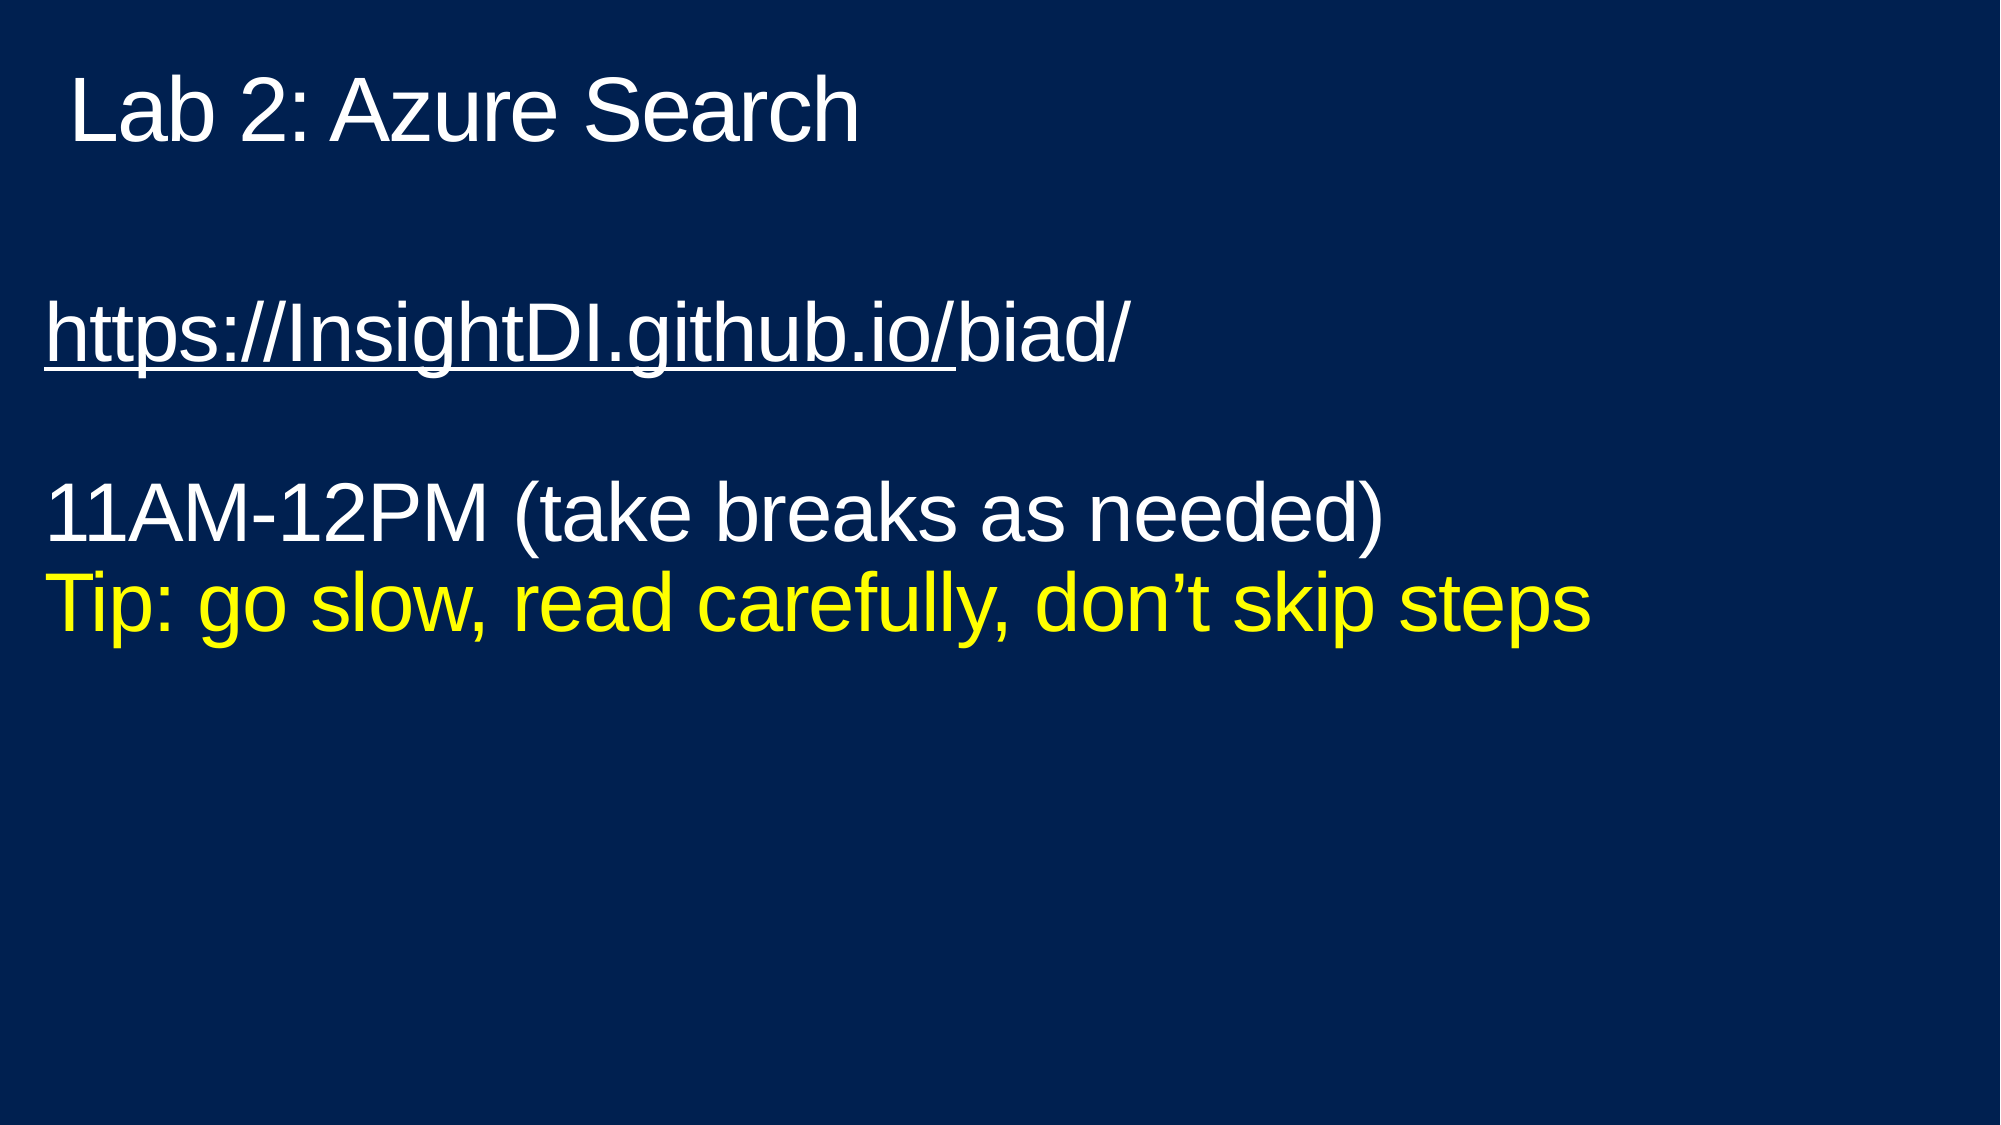

Lab 2: Azure Search

# https://InsightDI.github.io/biad/ 11AM-12PM (take breaks as needed) Tip: go slow, read carefully, don’t skip steps